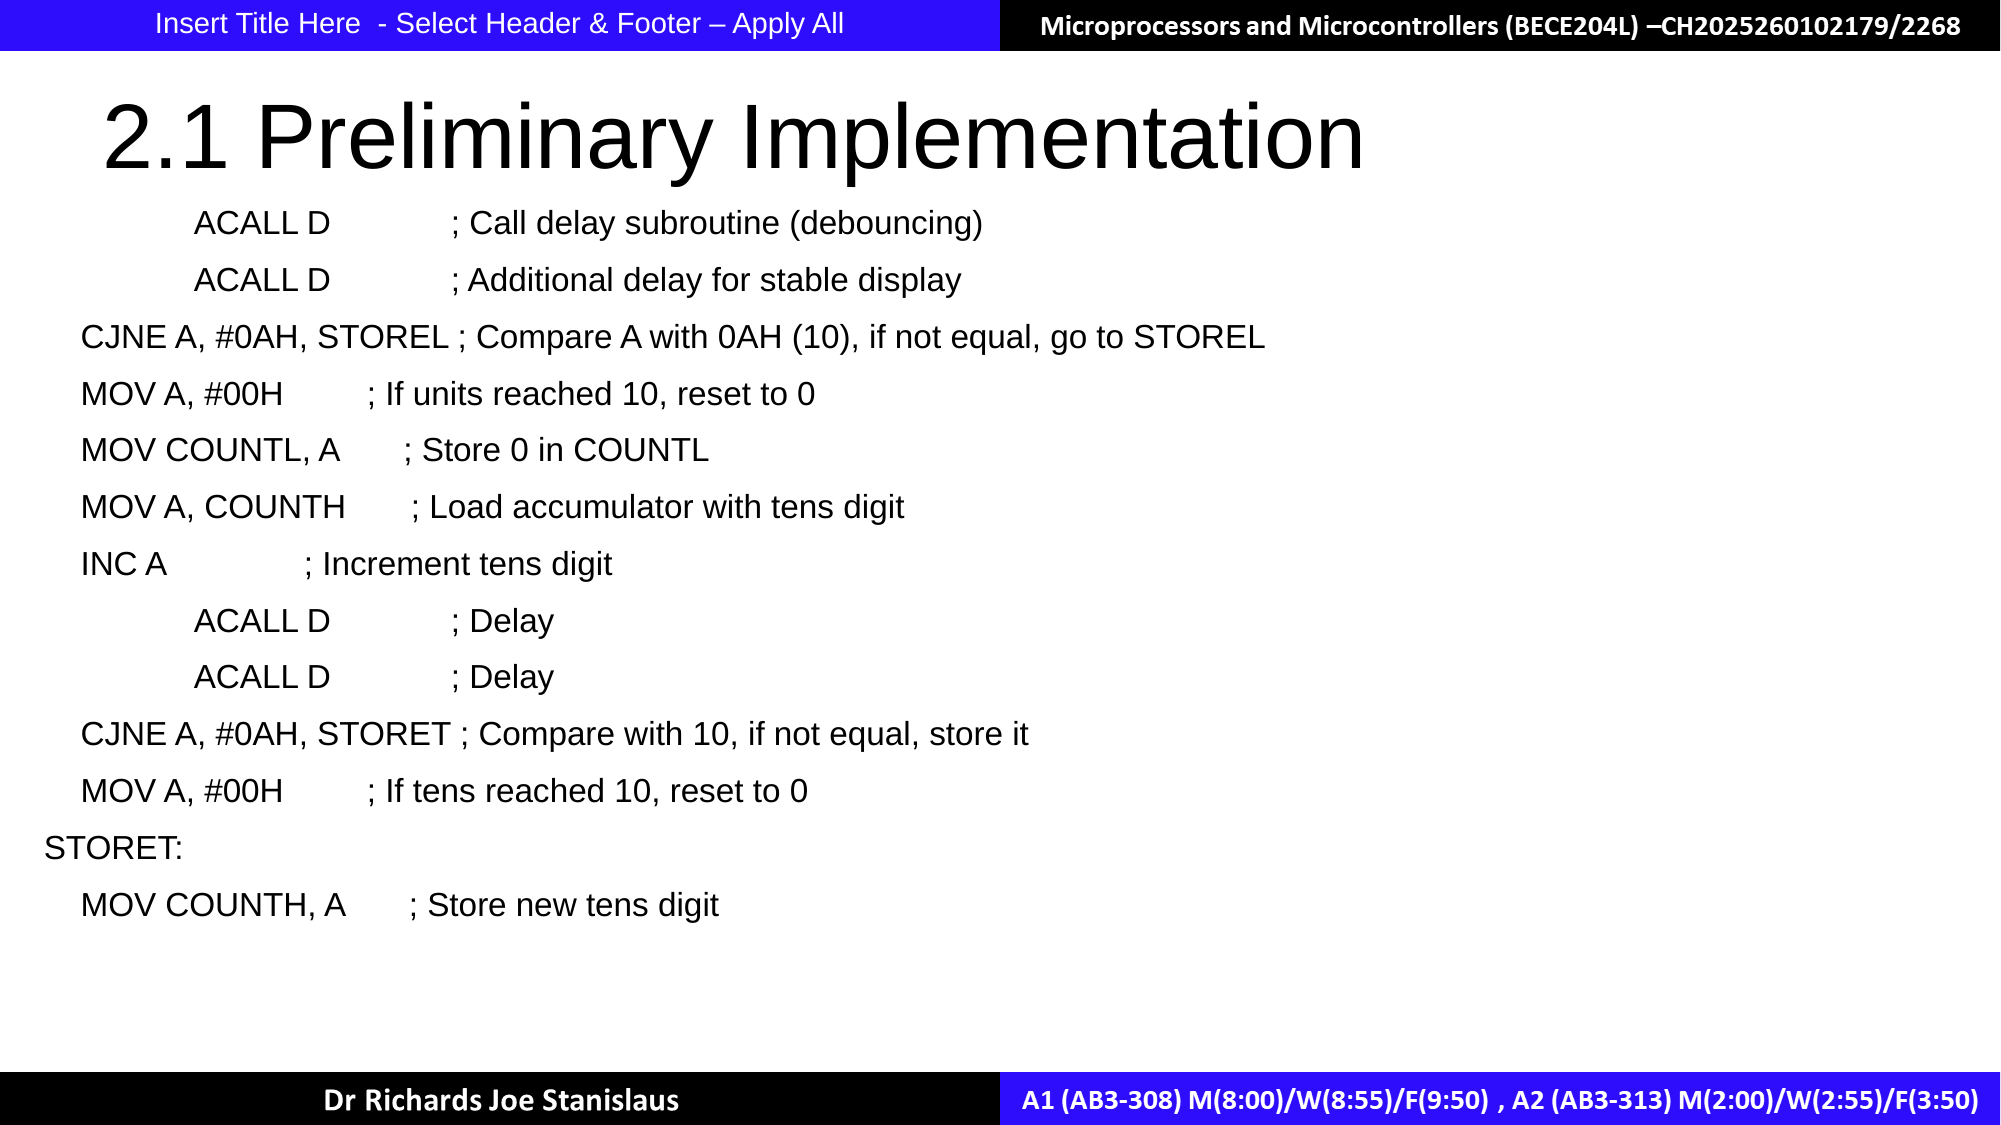

Insert Title Here  - Select Header & Footer – Apply All
# 2.1 Preliminary Implementation
	ACALL D             ; Call delay subroutine (debouncing)
	ACALL D             ; Additional delay for stable display
    CJNE A, #0AH, STOREL ; Compare A with 0AH (10), if not equal, go to STOREL
    MOV A, #00H         ; If units reached 10, reset to 0
    MOV COUNTL, A       ; Store 0 in COUNTL
    MOV A, COUNTH       ; Load accumulator with tens digit
    INC A               ; Increment tens digit
	ACALL D             ; Delay
	ACALL D             ; Delay
    CJNE A, #0AH, STORET ; Compare with 10, if not equal, store it
    MOV A, #00H         ; If tens reached 10, reset to 0
STORET:
    MOV COUNTH, A       ; Store new tens digit